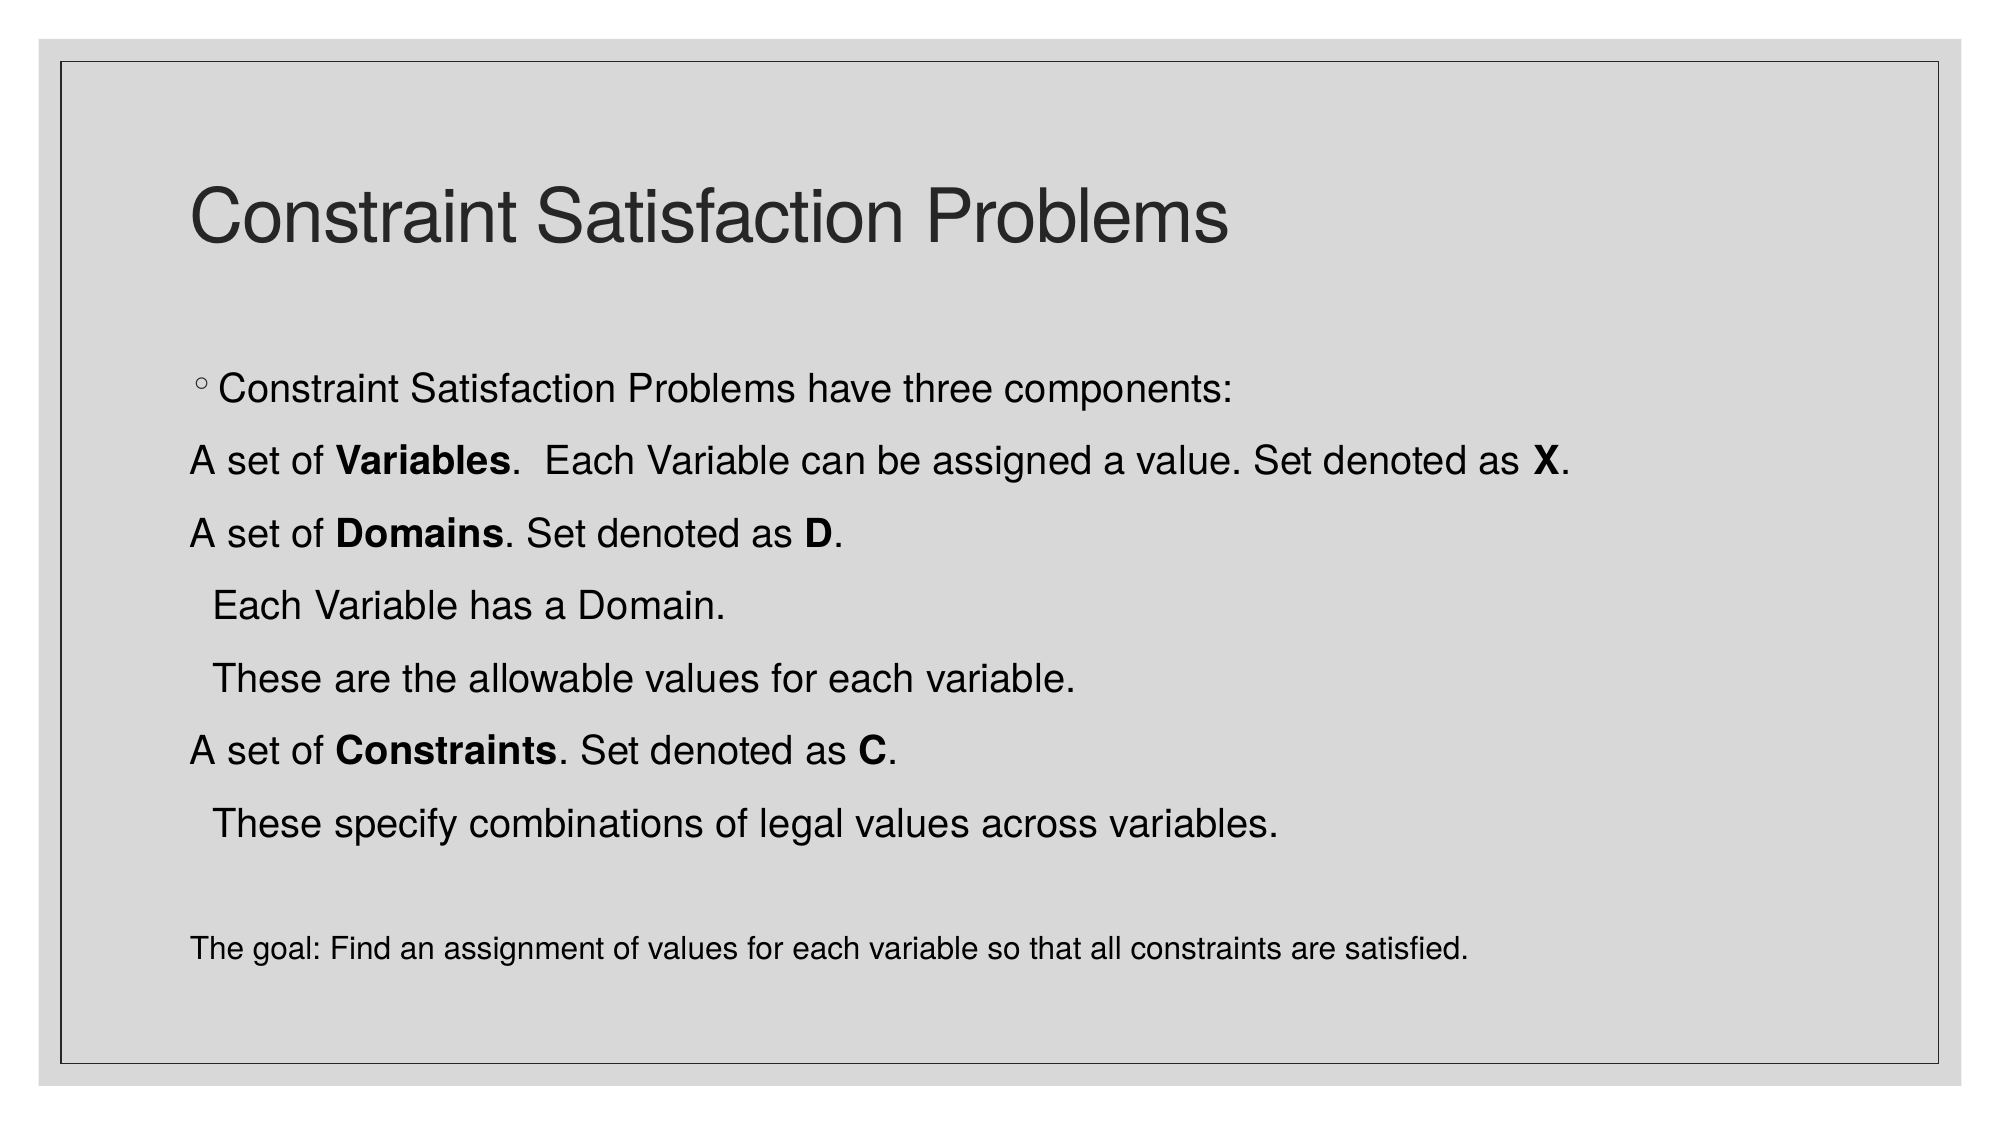

# Constraint Satisfaction Problems
Constraint Satisfaction Problems have three components:
A set of Variables.  Each Variable can be assigned a value. Set denoted as X.
A set of Domains. Set denoted as D.
  Each Variable has a Domain.
  These are the allowable values for each variable.
A set of Constraints. Set denoted as C.
  These specify combinations of legal values across variables.

The goal: Find an assignment of values for each variable so that all constraints are satisfied.